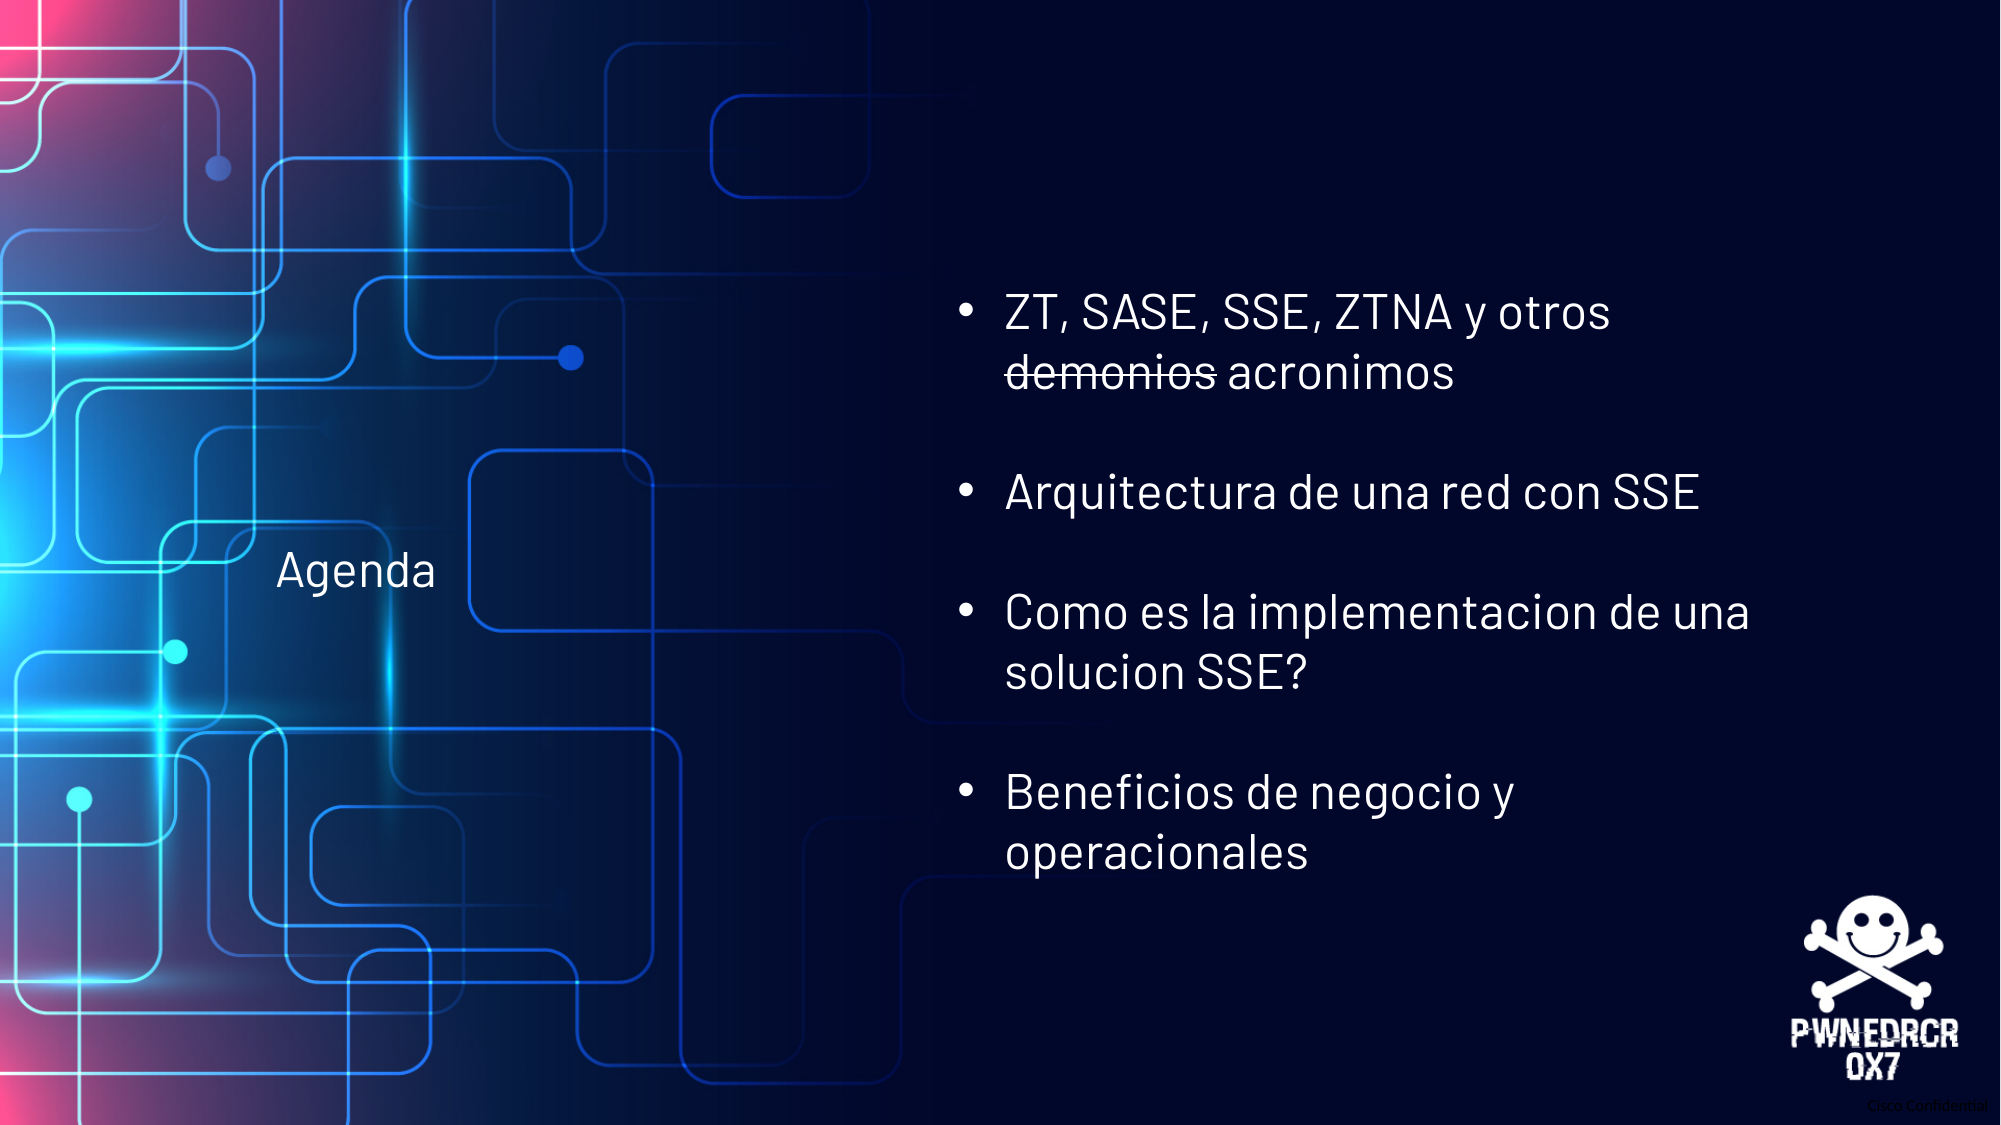

ZT, SASE, SSE, ZTNA y otros demonios acronimos

Arquitectura de una red con SSE

Como es la implementacion de una solucion SSE?

Beneficios de negocio y operacionales

Agenda